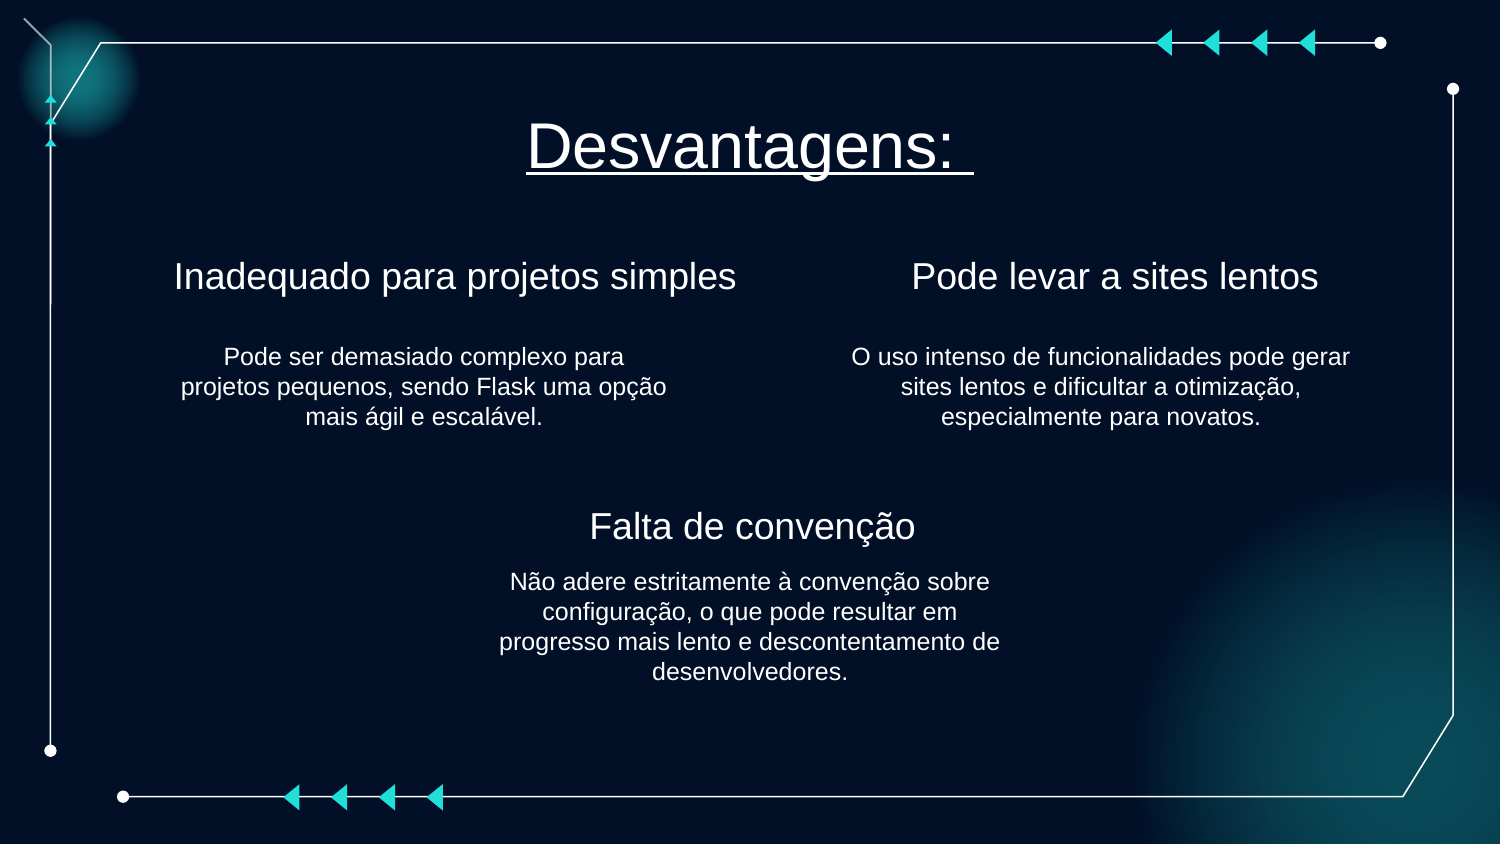

# Desvantagens:
Inadequado para projetos simples
Pode levar a sites lentos
Pode ser demasiado complexo para projetos pequenos, sendo Flask uma opção mais ágil e escalável.
O uso intenso de funcionalidades pode gerar sites lentos e dificultar a otimização, especialmente para novatos.
Falta de convenção
Não adere estritamente à convenção sobre configuração, o que pode resultar em progresso mais lento e descontentamento de desenvolvedores.